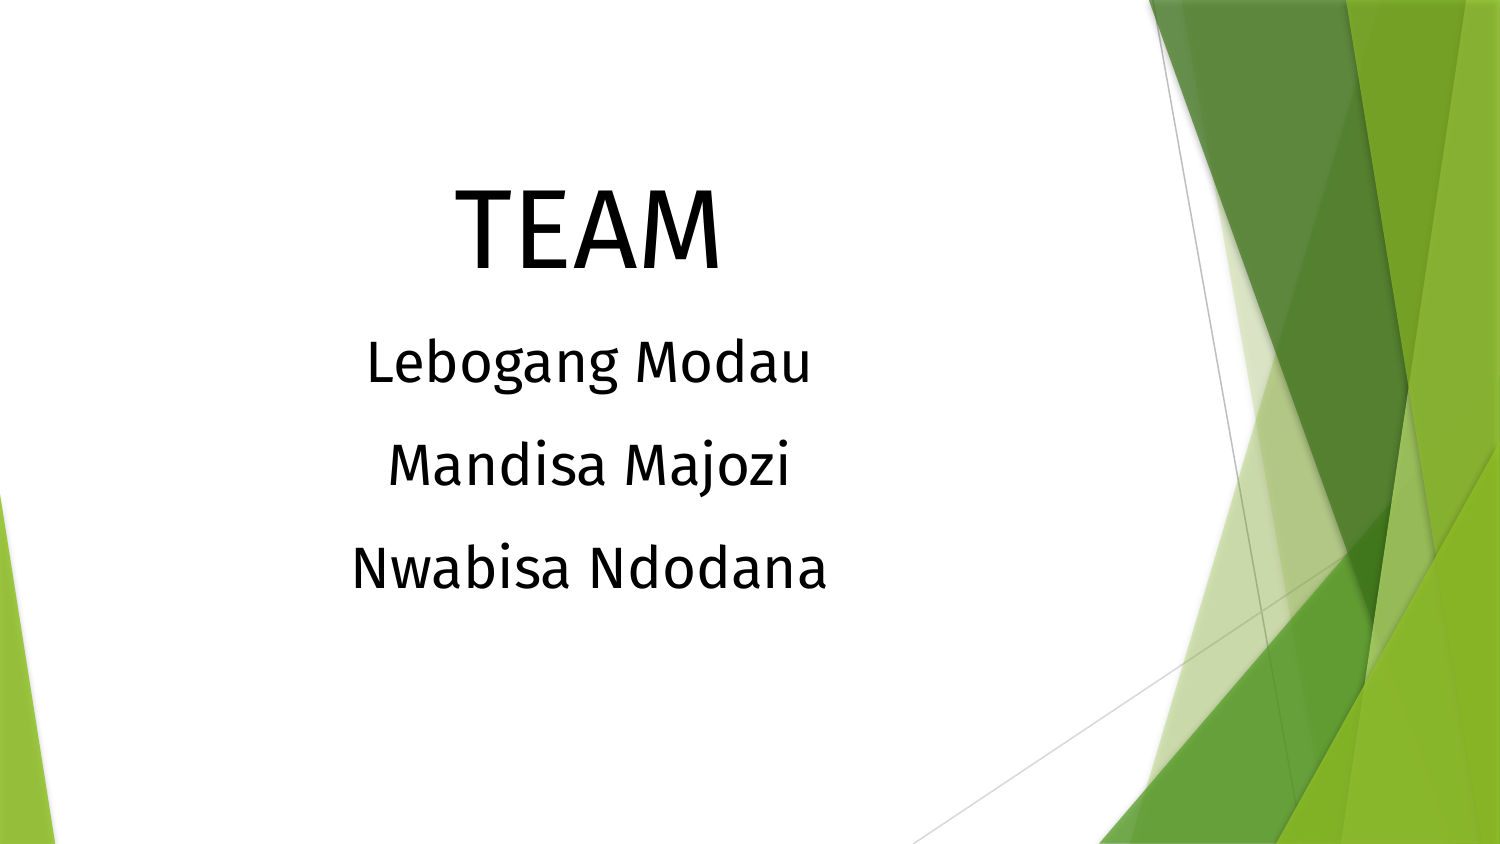

TEAM
Lebogang Modau
Mandisa Majozi
Nwabisa Ndodana